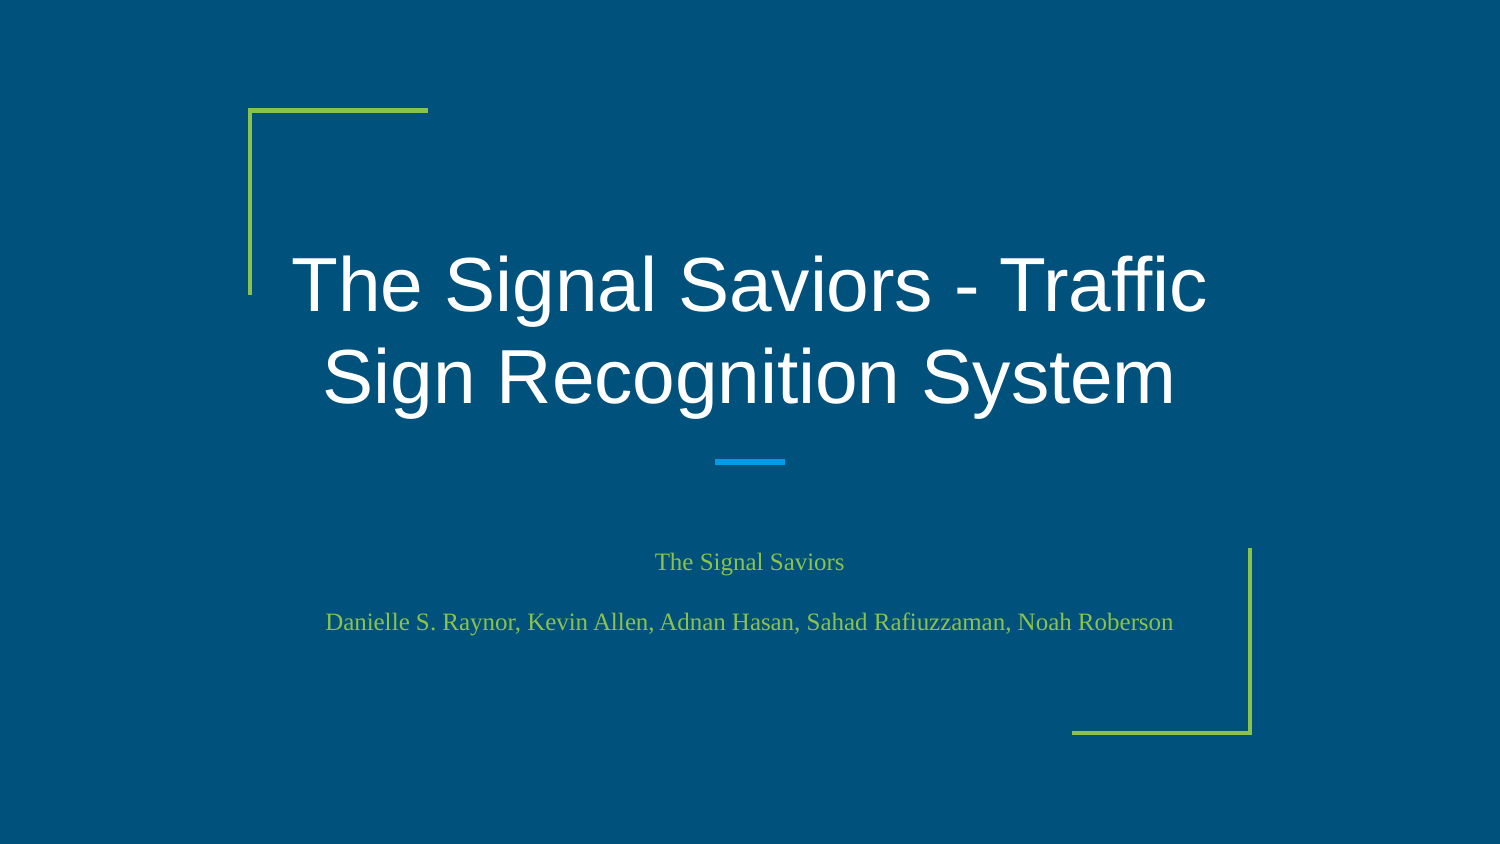

# The Signal Saviors - Traffic Sign Recognition System
The Signal Saviors
Danielle S. Raynor, Kevin Allen, Adnan Hasan, Sahad Rafiuzzaman, Noah Roberson